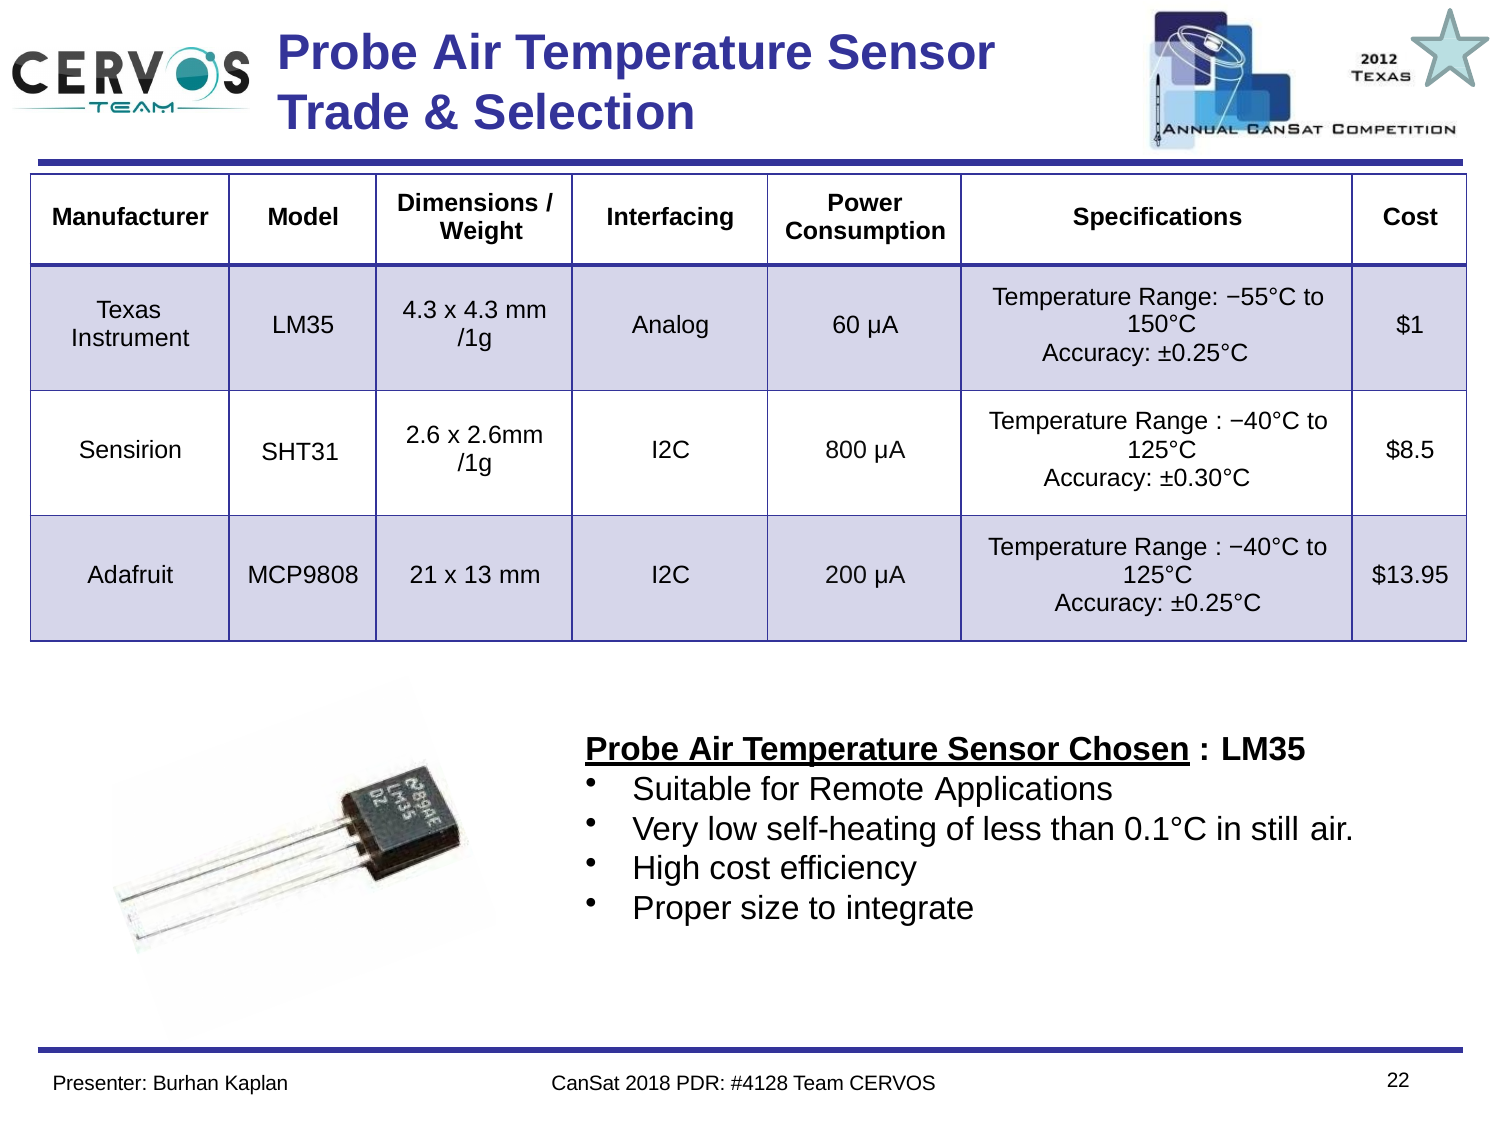

# Probe Air Temperature Sensor
Trade & Selection
Team Logo
Here
(If You Want)

| Manufacturer | Model | Dimensions / Weight | Interfacing | Power Consumption | Specifications | Cost |
| --- | --- | --- | --- | --- | --- | --- |
| Texas Instrument | LM35 | 4.3 x 4.3 mm /1g | Analog | 60 μA | Temperature Range: −55°C to 150°C Accuracy: ±0.25°C | $1 |
| Sensirion | SHT31 | 2.6 x 2.6mm /1g | I2C | 800 μA | Temperature Range : −40°C to 125°C Accuracy: ±0.30°C | $8.5 |
| Adafruit | MCP9808 | 21 x 13 mm | I2C | 200 μA | Temperature Range : −40°C to 125°C Accuracy: ±0.25°C | $13.95 |

Probe Air Temperature Sensor Chosen : LM35
Suitable for Remote Applications
Very low self-heating of less than 0.1°C in still air.
High cost efficiency
Proper size to integrate
22
Presenter: Burhan Kaplan
CanSat 2018 PDR: #4128 Team CERVOS